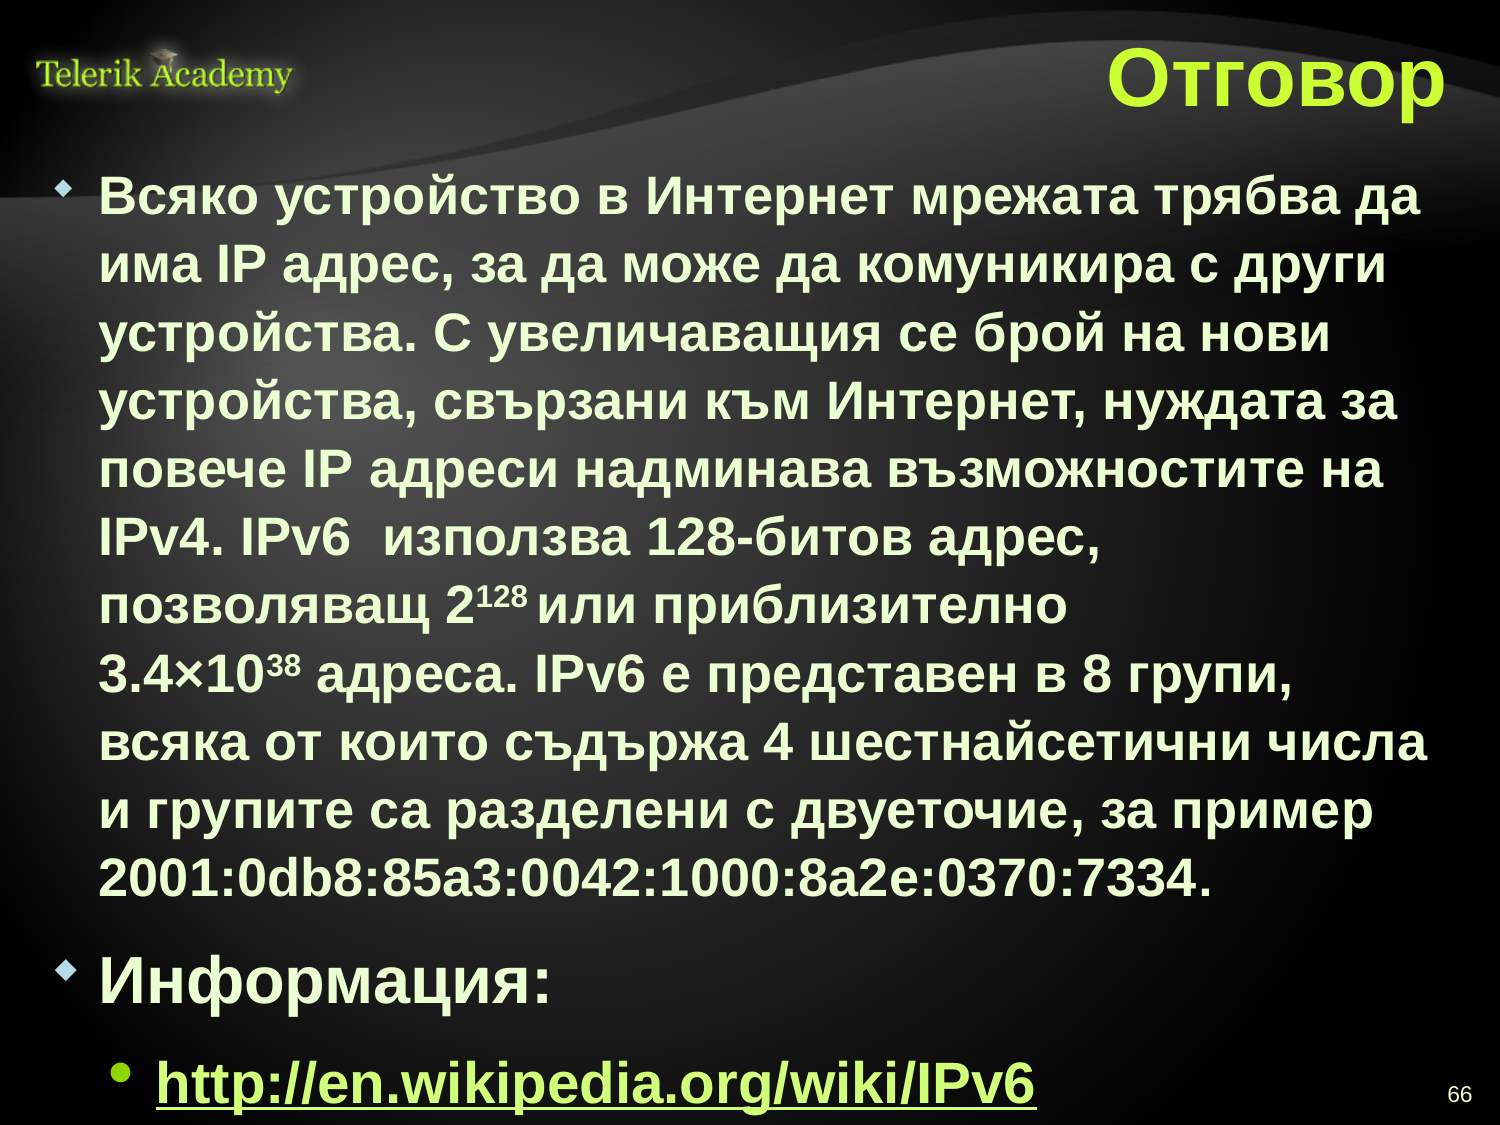

# Отговор
Всяко устройство в Интернет мрежата трябва да  има IP адрес, за да може да комуникира с други устройства. С увеличаващия се брой на нови устройства, свързани към Интернет, нуждата за повече IP адреси надминава възможностите на IPv4. IPv6  използва 128-битов адрес, позволяващ 2128 или приблизително 3.4×1038 адреса. IPv6 е представен в 8 групи, всяка от които съдържа 4 шестнайсетични числа и групите са разделени с двуеточие, за пример 2001:0db8:85a3:0042:1000:8a2e:0370:7334.
Информация:
http://en.wikipedia.org/wiki/IPv6

66